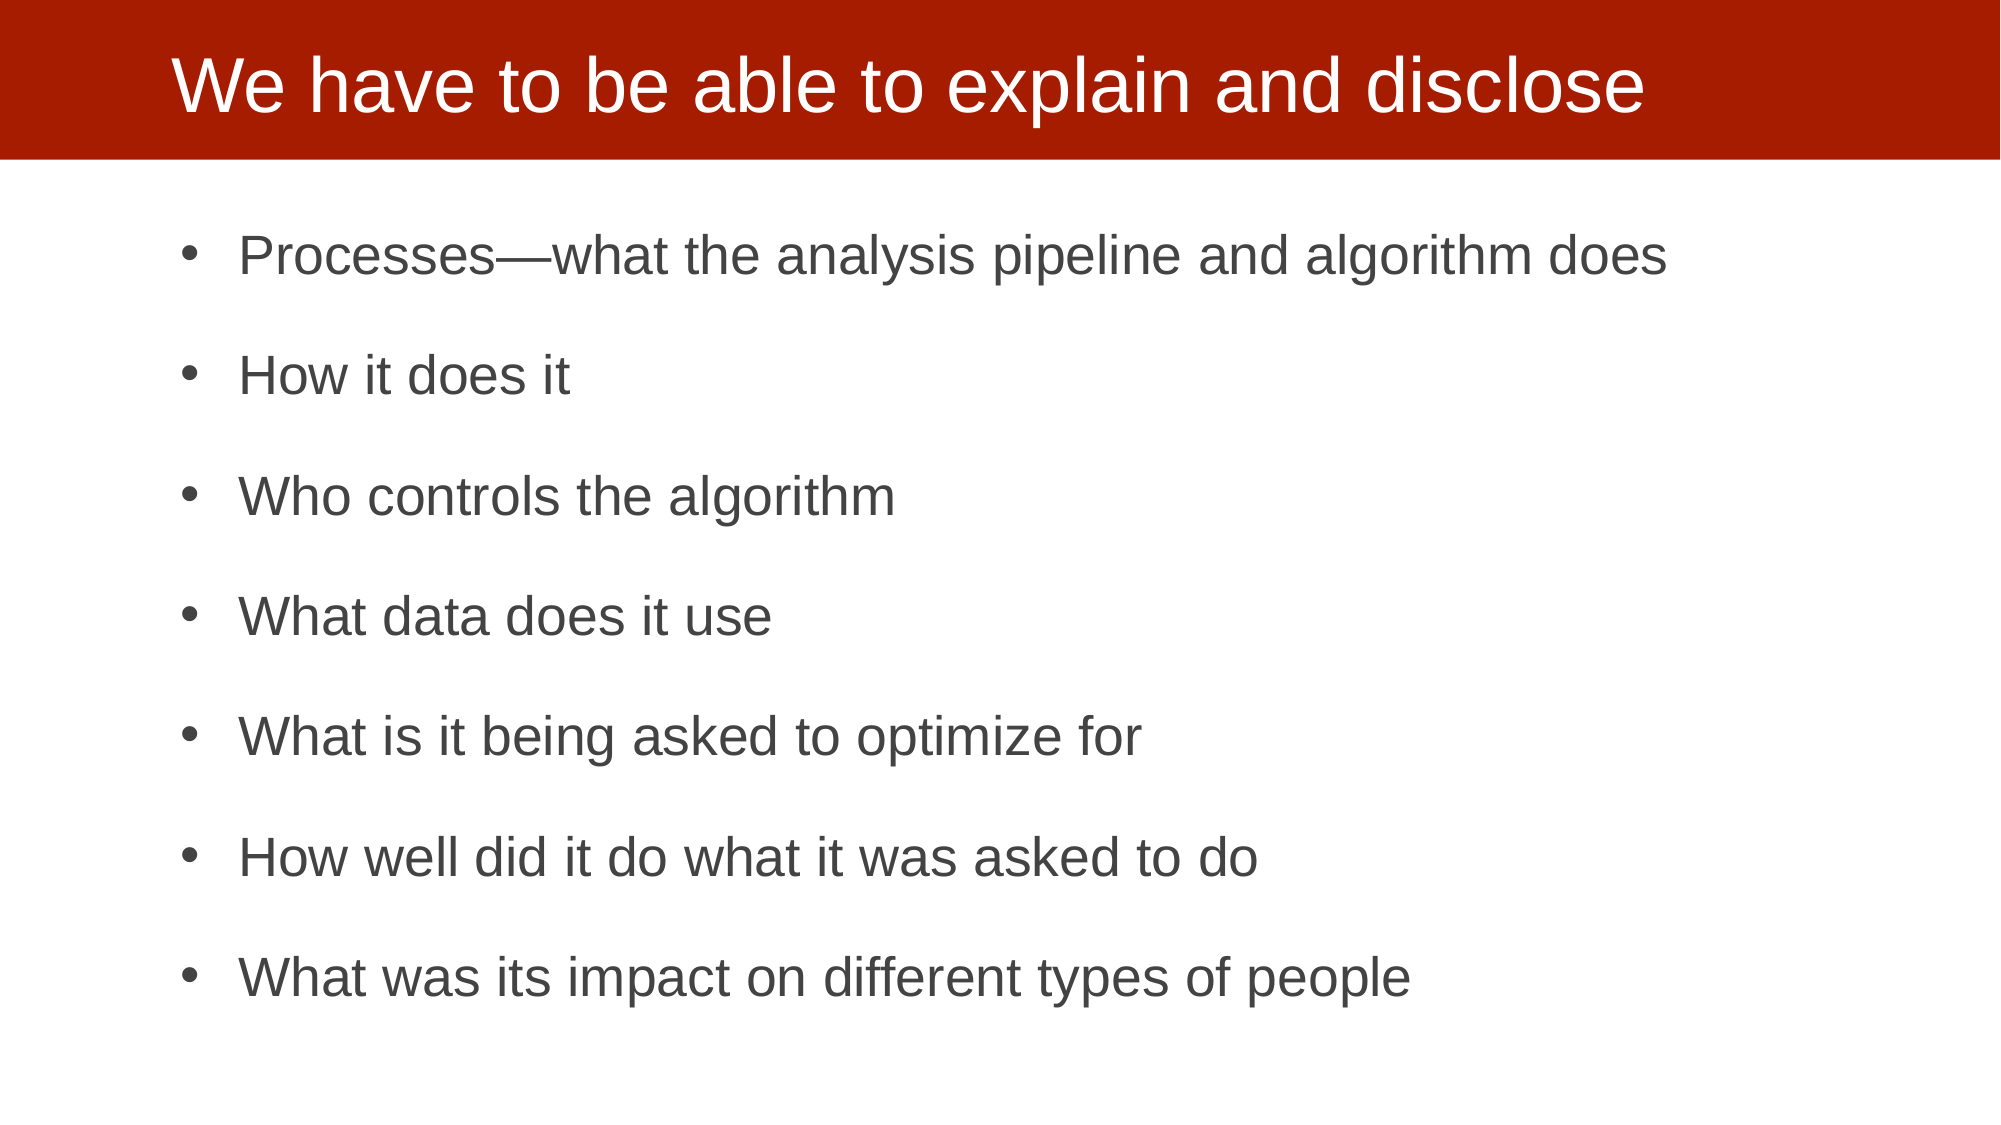

# We have to be able to explain and disclose
Processes—what the analysis pipeline and algorithm does
How it does it
Who controls the algorithm
What data does it use
What is it being asked to optimize for
How well did it do what it was asked to do
What was its impact on different types of people